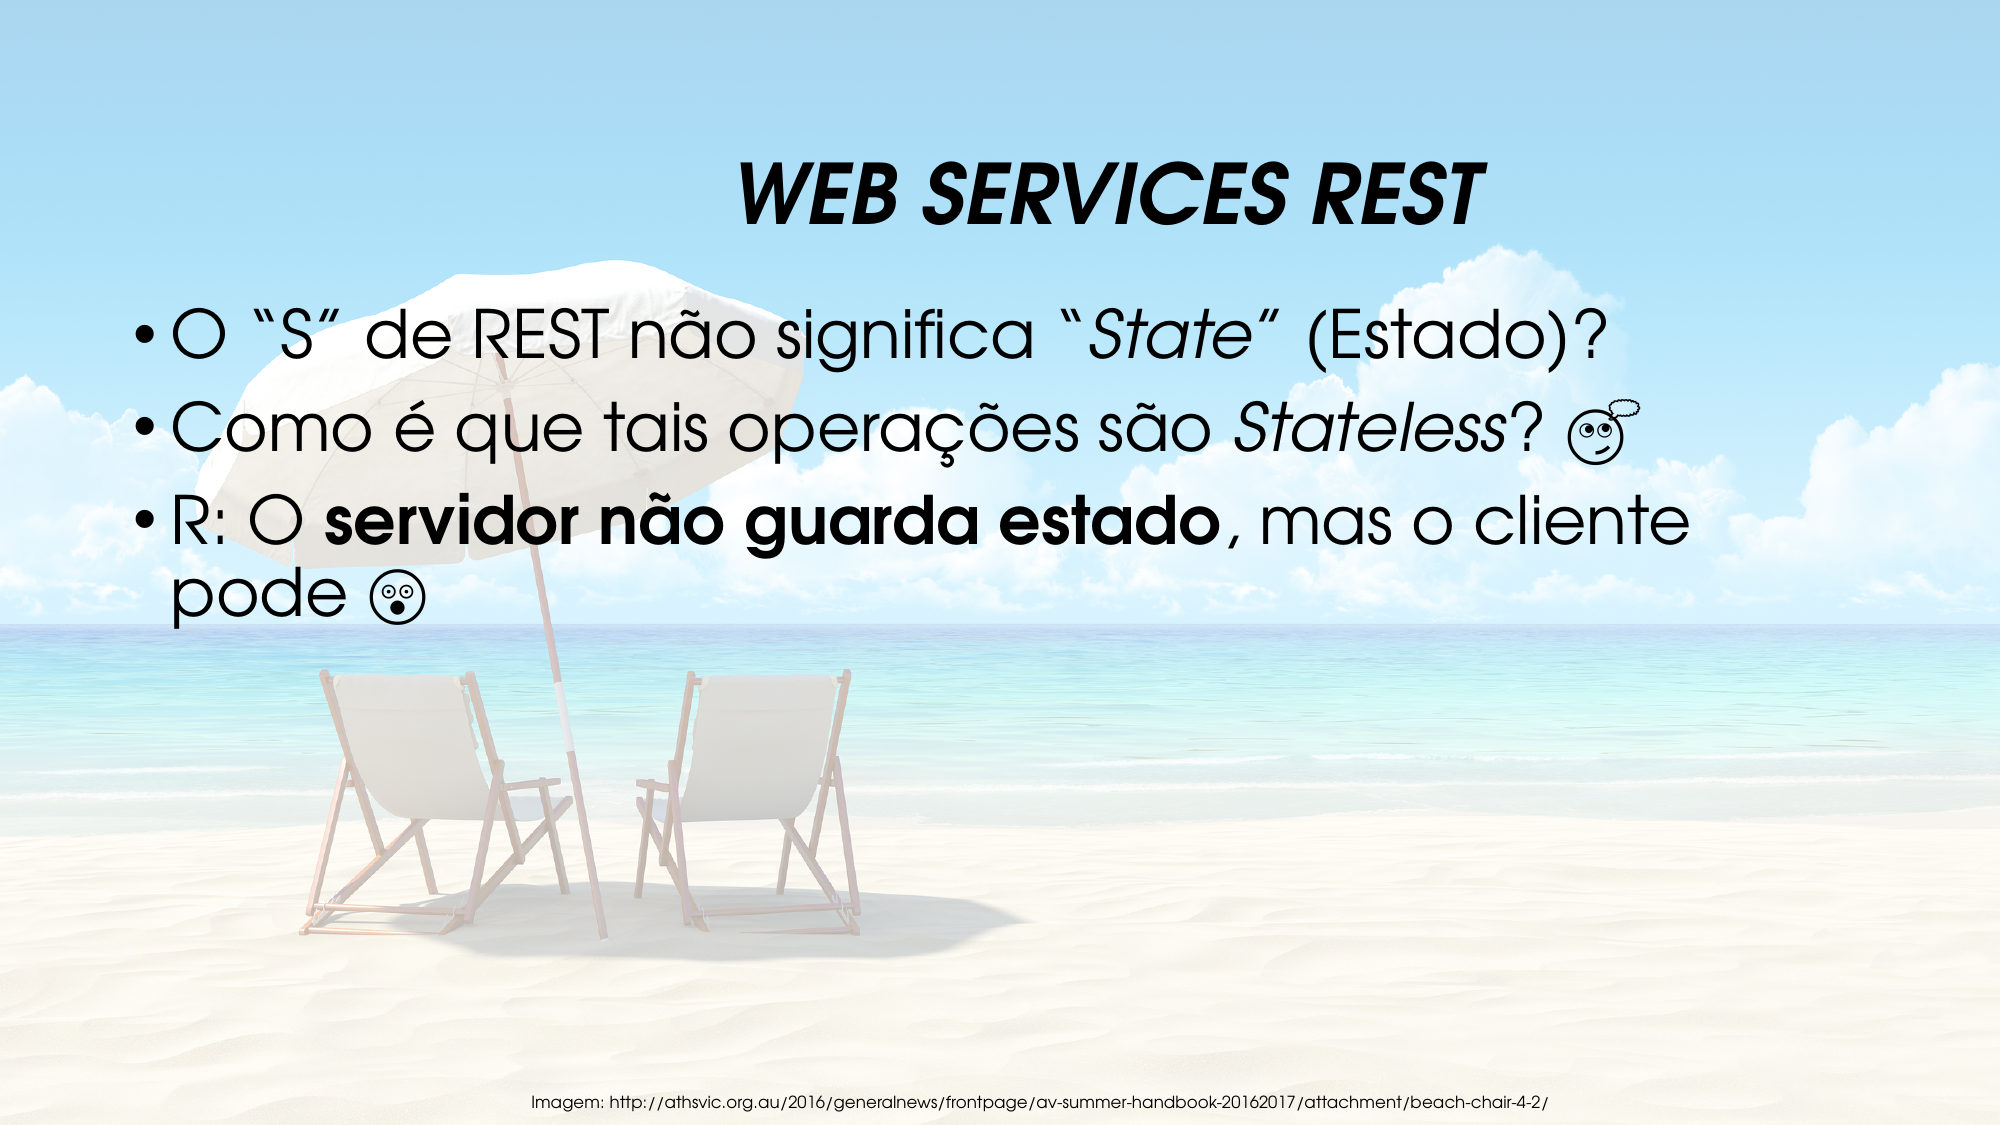

4
# Web Services RESt
O “S” de REST não significa “State” (Estado)?
Como é que tais operações são Stateless? 🤔
R: O servidor não guarda estado, mas o cliente pode 😲
Imagem: http://athsvic.org.au/2016/generalnews/frontpage/av-summer-handbook-20162017/attachment/beach-chair-4-2/